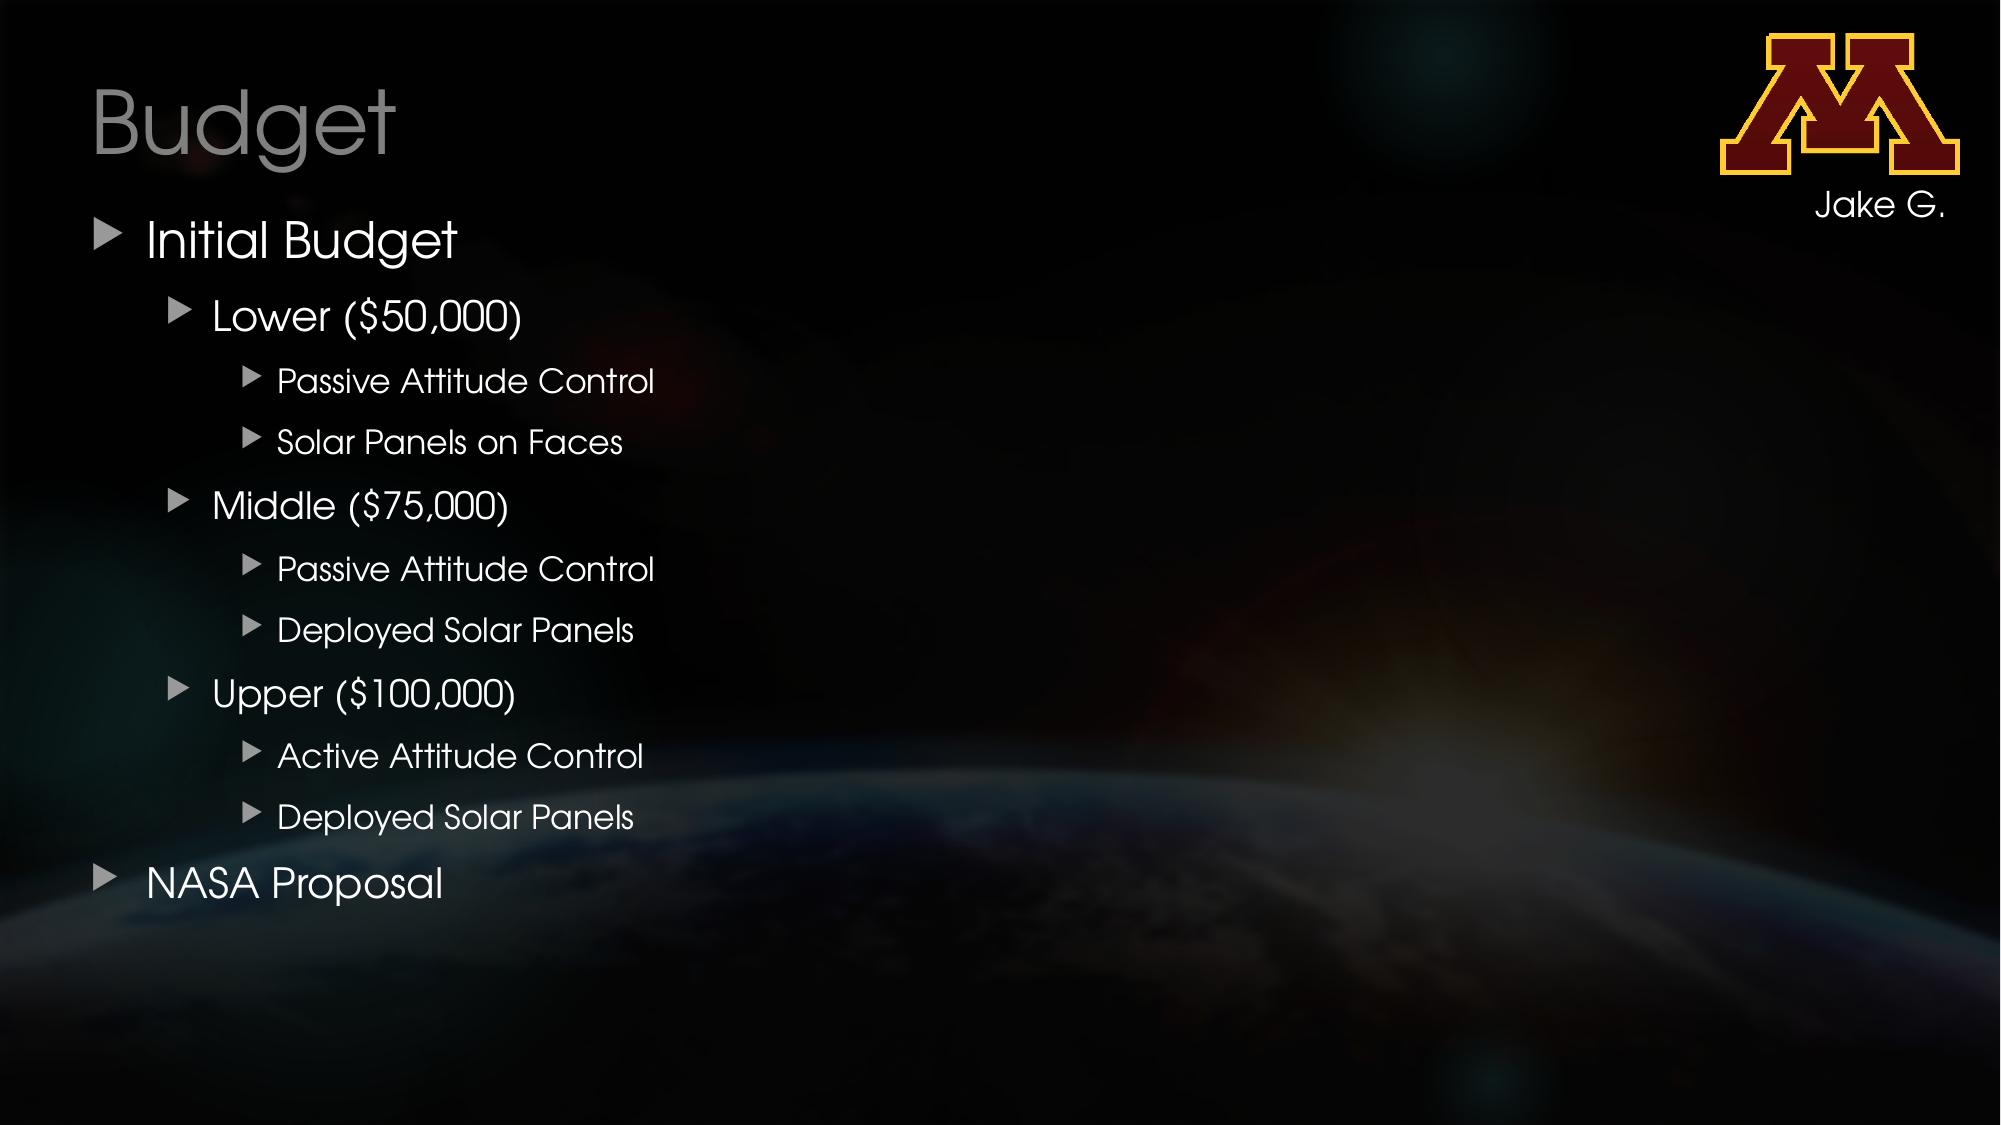

# Budget
Jake G.
Initial Budget
Lower ($50,000)
Passive Attitude Control
Solar Panels on Faces
Middle ($75,000)
Passive Attitude Control
Deployed Solar Panels
Upper ($100,000)
Active Attitude Control
Deployed Solar Panels
NASA Proposal